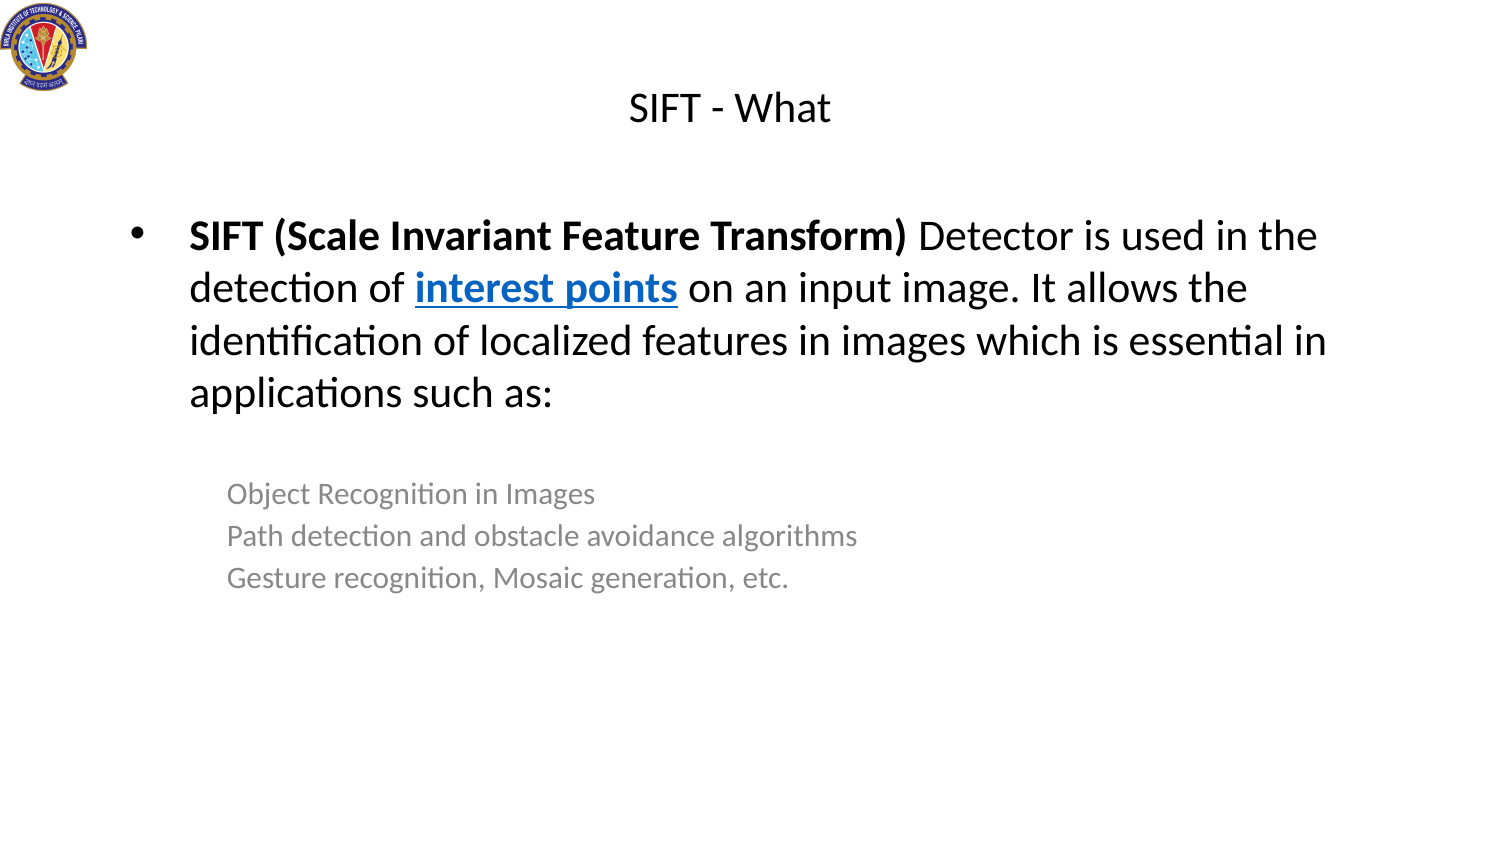

# SIFT - What
SIFT (Scale Invariant Feature Transform) Detector is used in the detection of interest points on an input image. It allows the identification of localized features in images which is essential in applications such as:
Object Recognition in Images
Path detection and obstacle avoidance algorithms
Gesture recognition, Mosaic generation, etc.